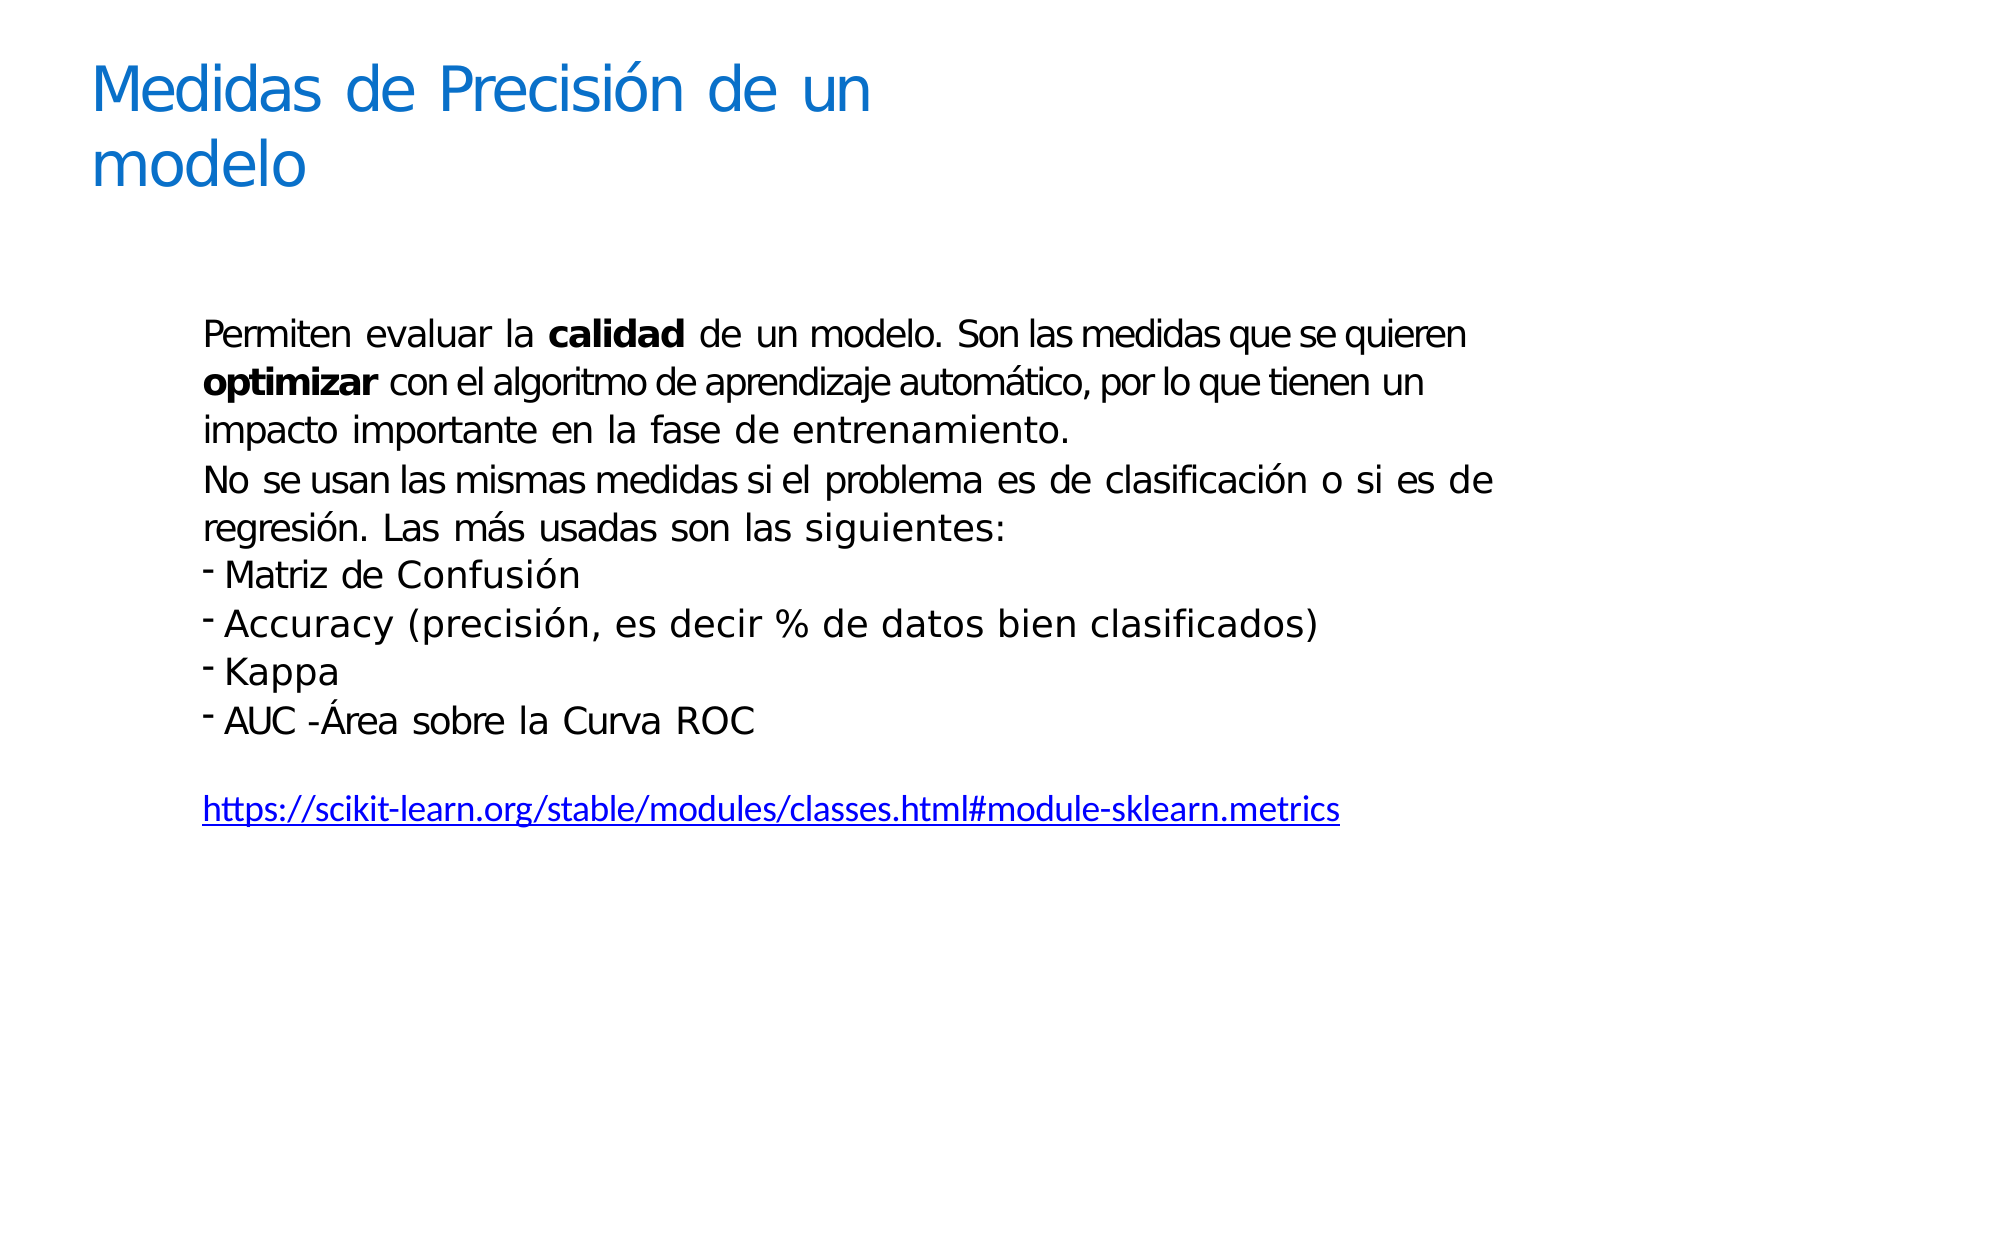

# Medidas de Precisión de un modelo
Permiten evaluar la calidad de un modelo. Son las medidas que se quieren optimizar con el algoritmo de aprendizaje automático, por lo que tienen un impacto importante en la fase de entrenamiento.
No se usan las mismas medidas si el problema es de clasificación o si es de regresión. Las más usadas son las siguientes:
Matriz de Confusión
Accuracy (precisión, es decir % de datos bien clasificados)
Kappa
AUC -Área sobre la Curva ROC
https://scikit-learn.org/stable/modules/classes.html#module-sklearn.metrics